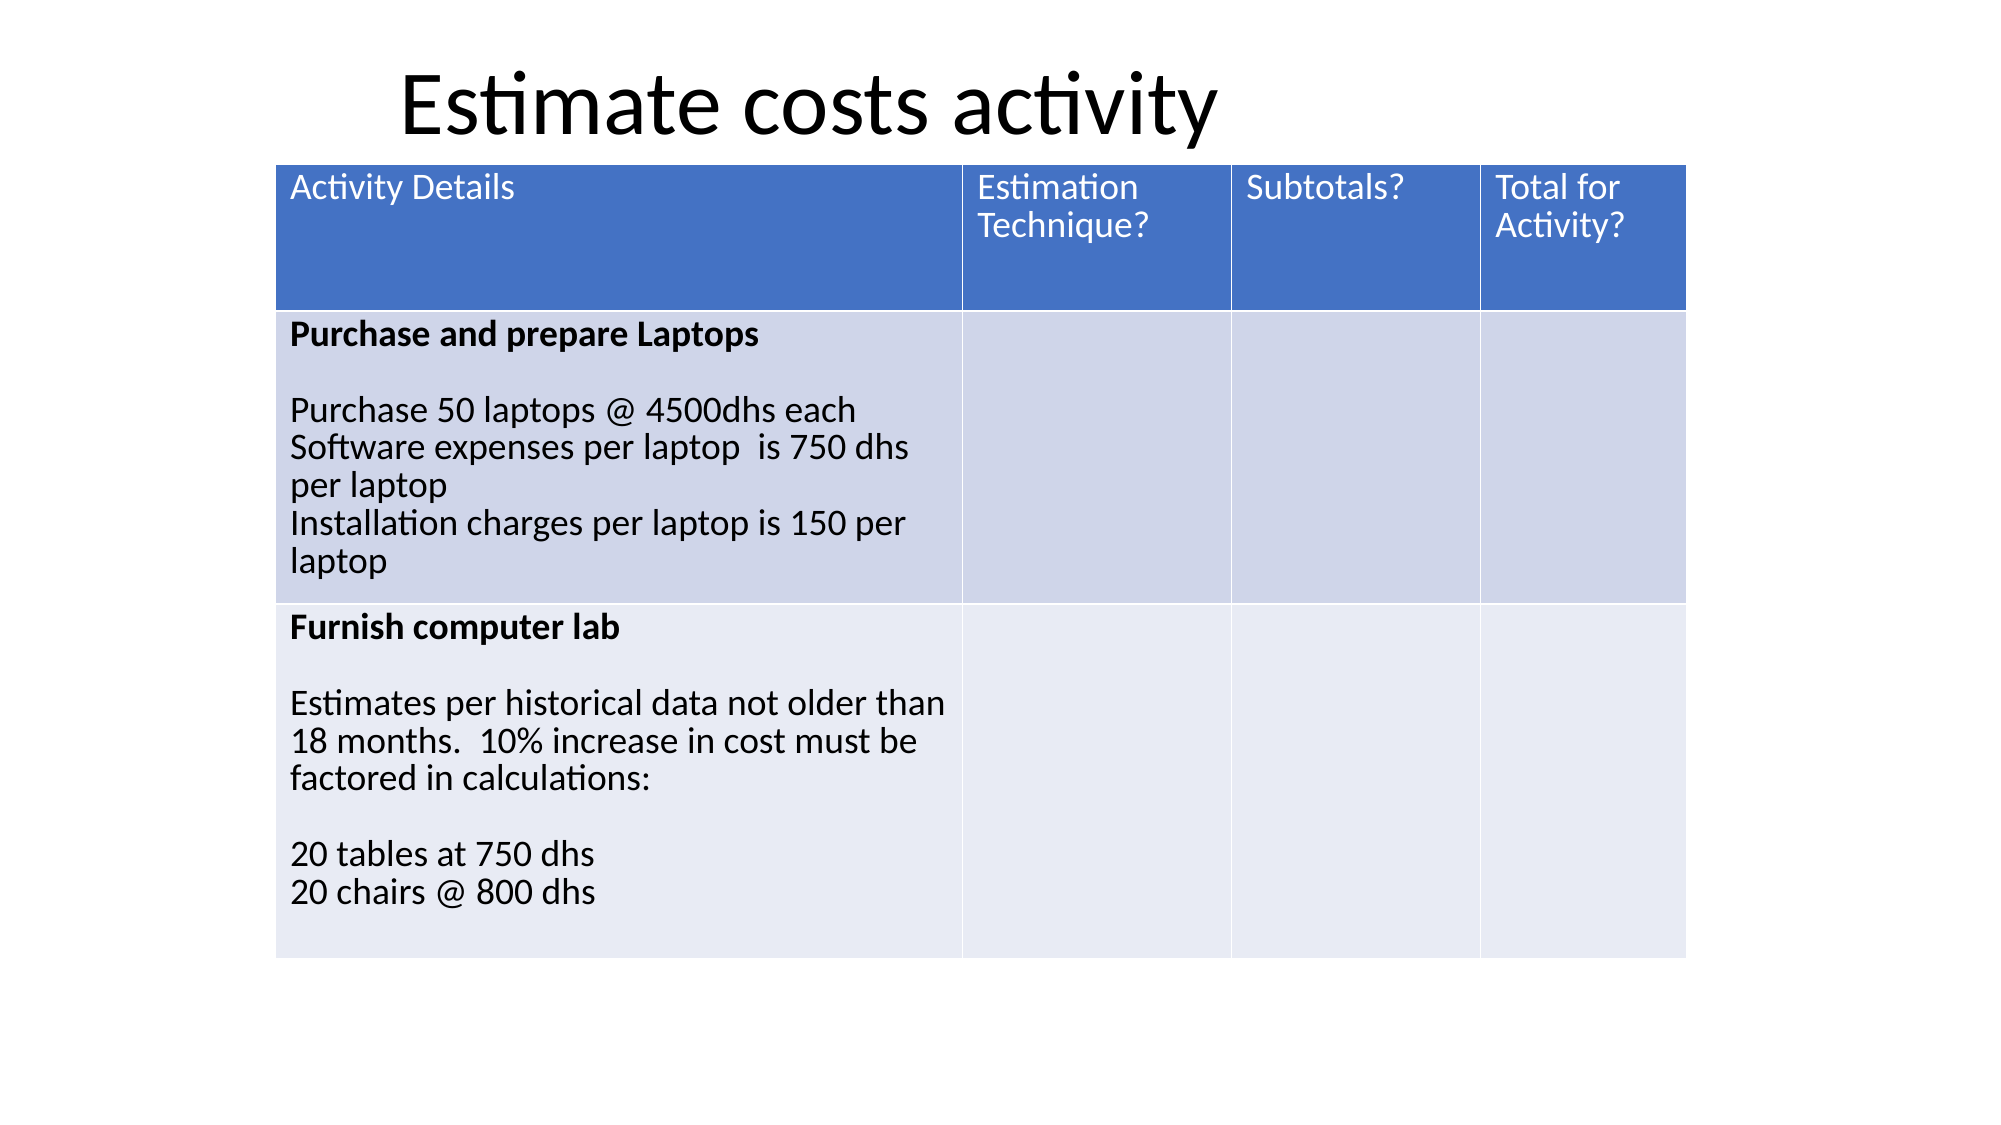

# Estimate costs activity
| Activity Details | Estimation Technique? | Subtotals? | Total for Activity? |
| --- | --- | --- | --- |
| Purchase and prepare Laptops Purchase 50 laptops @ 4500dhs each Software expenses per laptop is 750 dhs per laptop Installation charges per laptop is 150 per laptop |  |  |  |
| Furnish computer lab Estimates per historical data not older than 18 months. 10% increase in cost must be factored in calculations: 20 tables at 750 dhs 20 chairs @ 800 dhs |  |  |  |